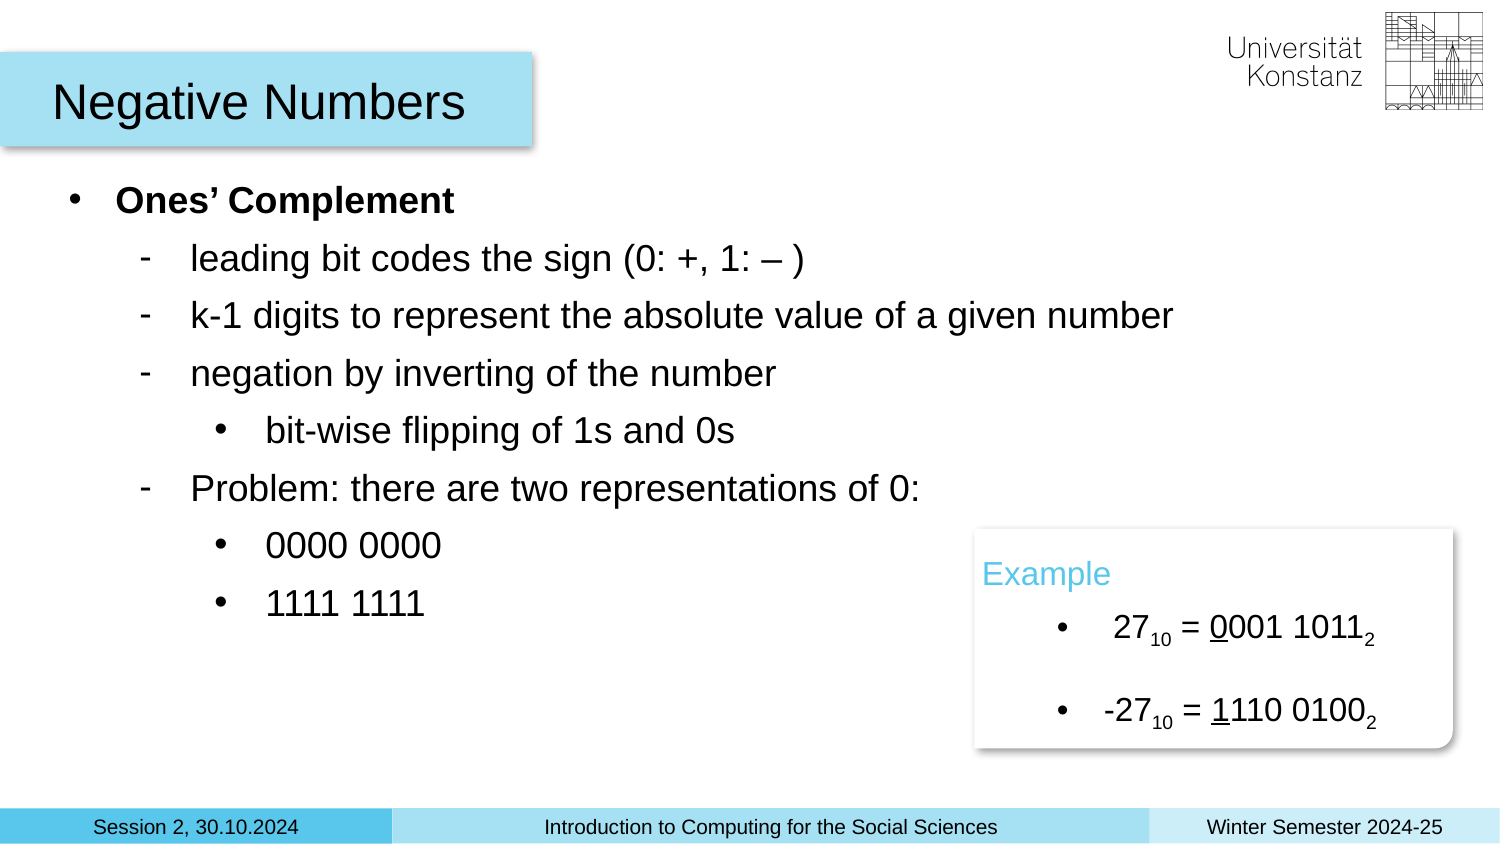

Negative Numbers
Ones’ Complement
leading bit codes the sign (0: +, 1: – )
k-1 digits to represent the absolute value of a given number
negation by inverting of the number
bit-wise flipping of 1s and 0s
Problem: there are two representations of 0:
0000 0000
1111 1111

Example
 2710 = 0001 10112
-2710 = 1110 01002